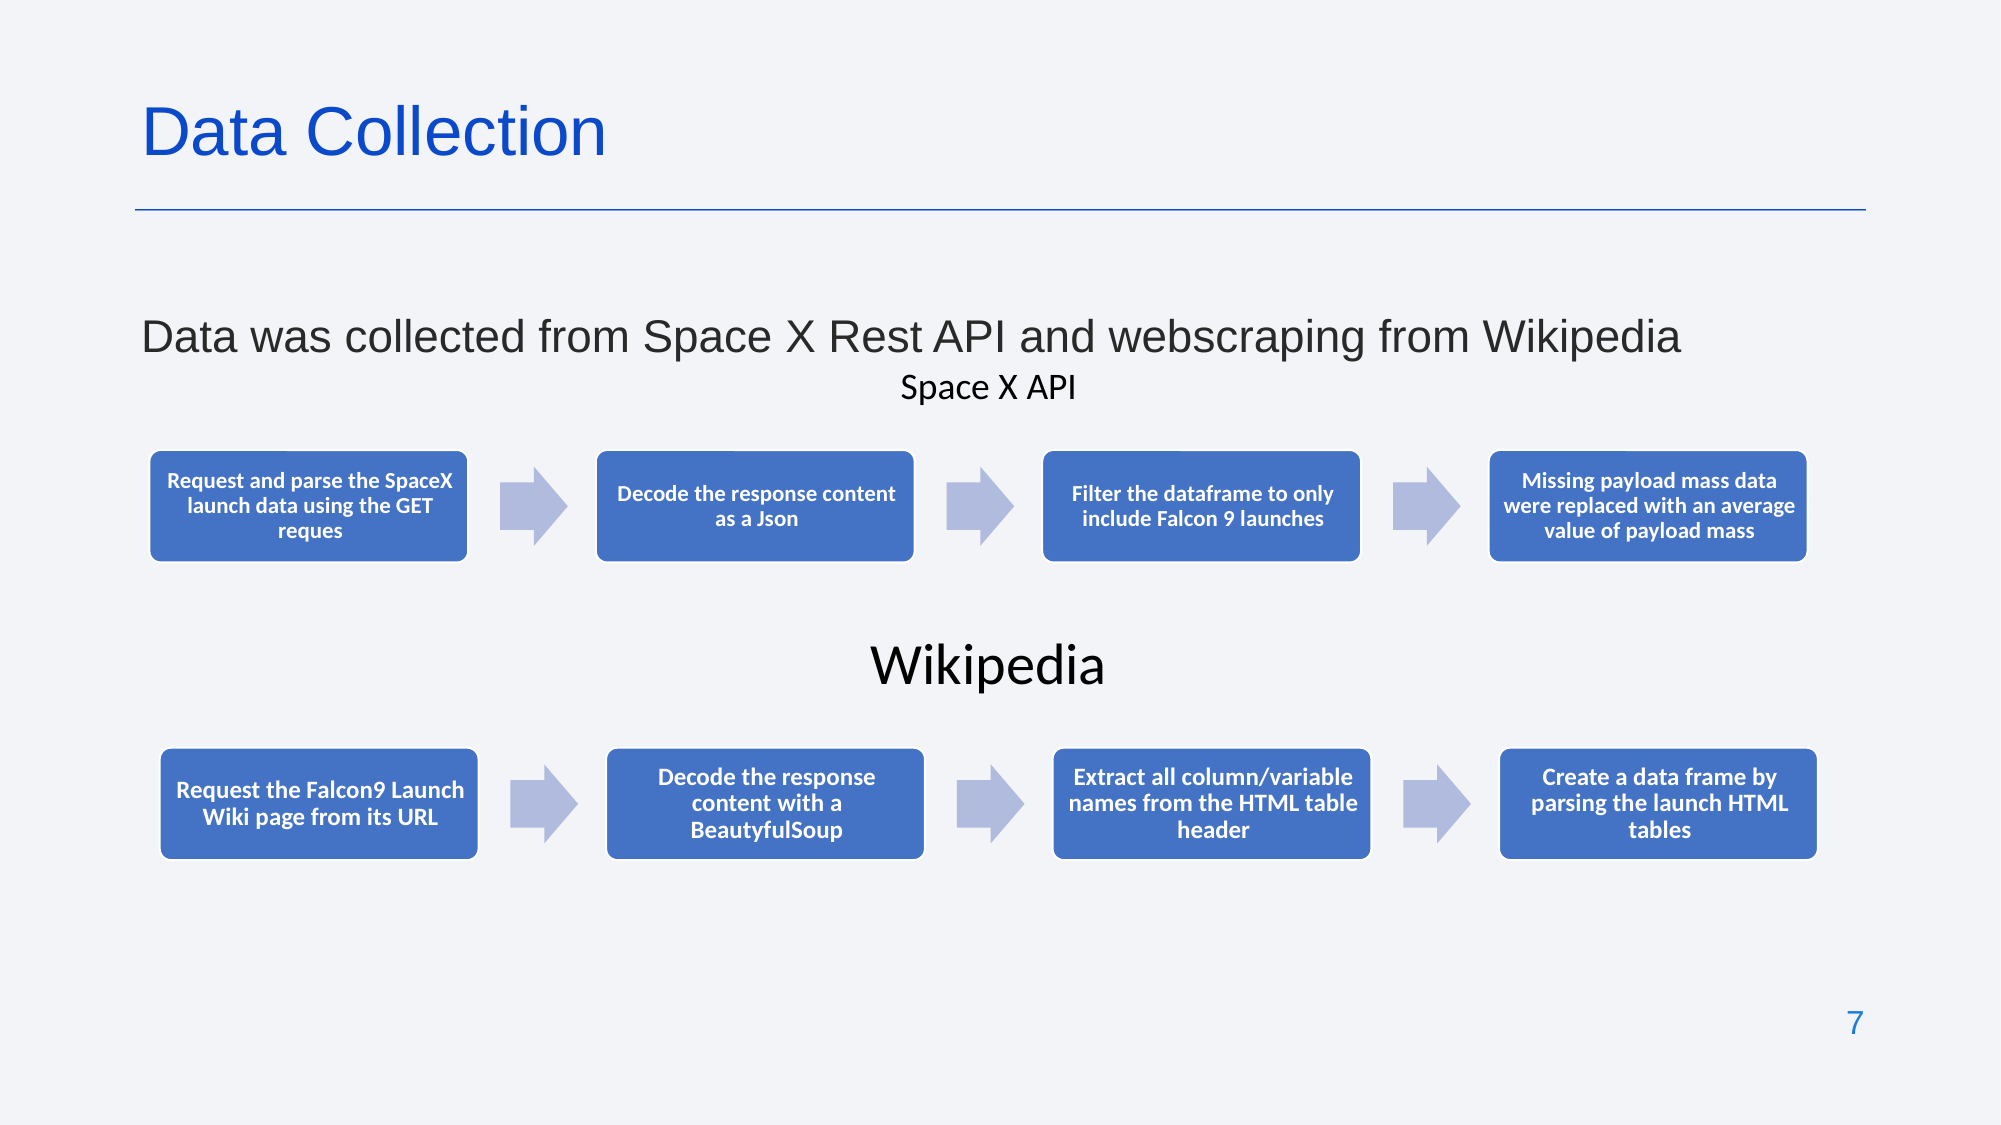

Data Collection
Data was collected from Space X Rest API and webscraping from Wikipedia
Space X API
Request and parse the SpaceX launch data using the GET reques

Decode the response content as a Json

Filter the dataframe to only include Falcon 9 launches

Missing payload mass data were replaced with an average value of payload mass
Wikipedia
Request the Falcon9 Launch Wiki page from its URL

Decode the response content with a BeautyfulSoup

Extract all column/variable names from the HTML table header

Create a data frame by parsing the launch HTML tables
7